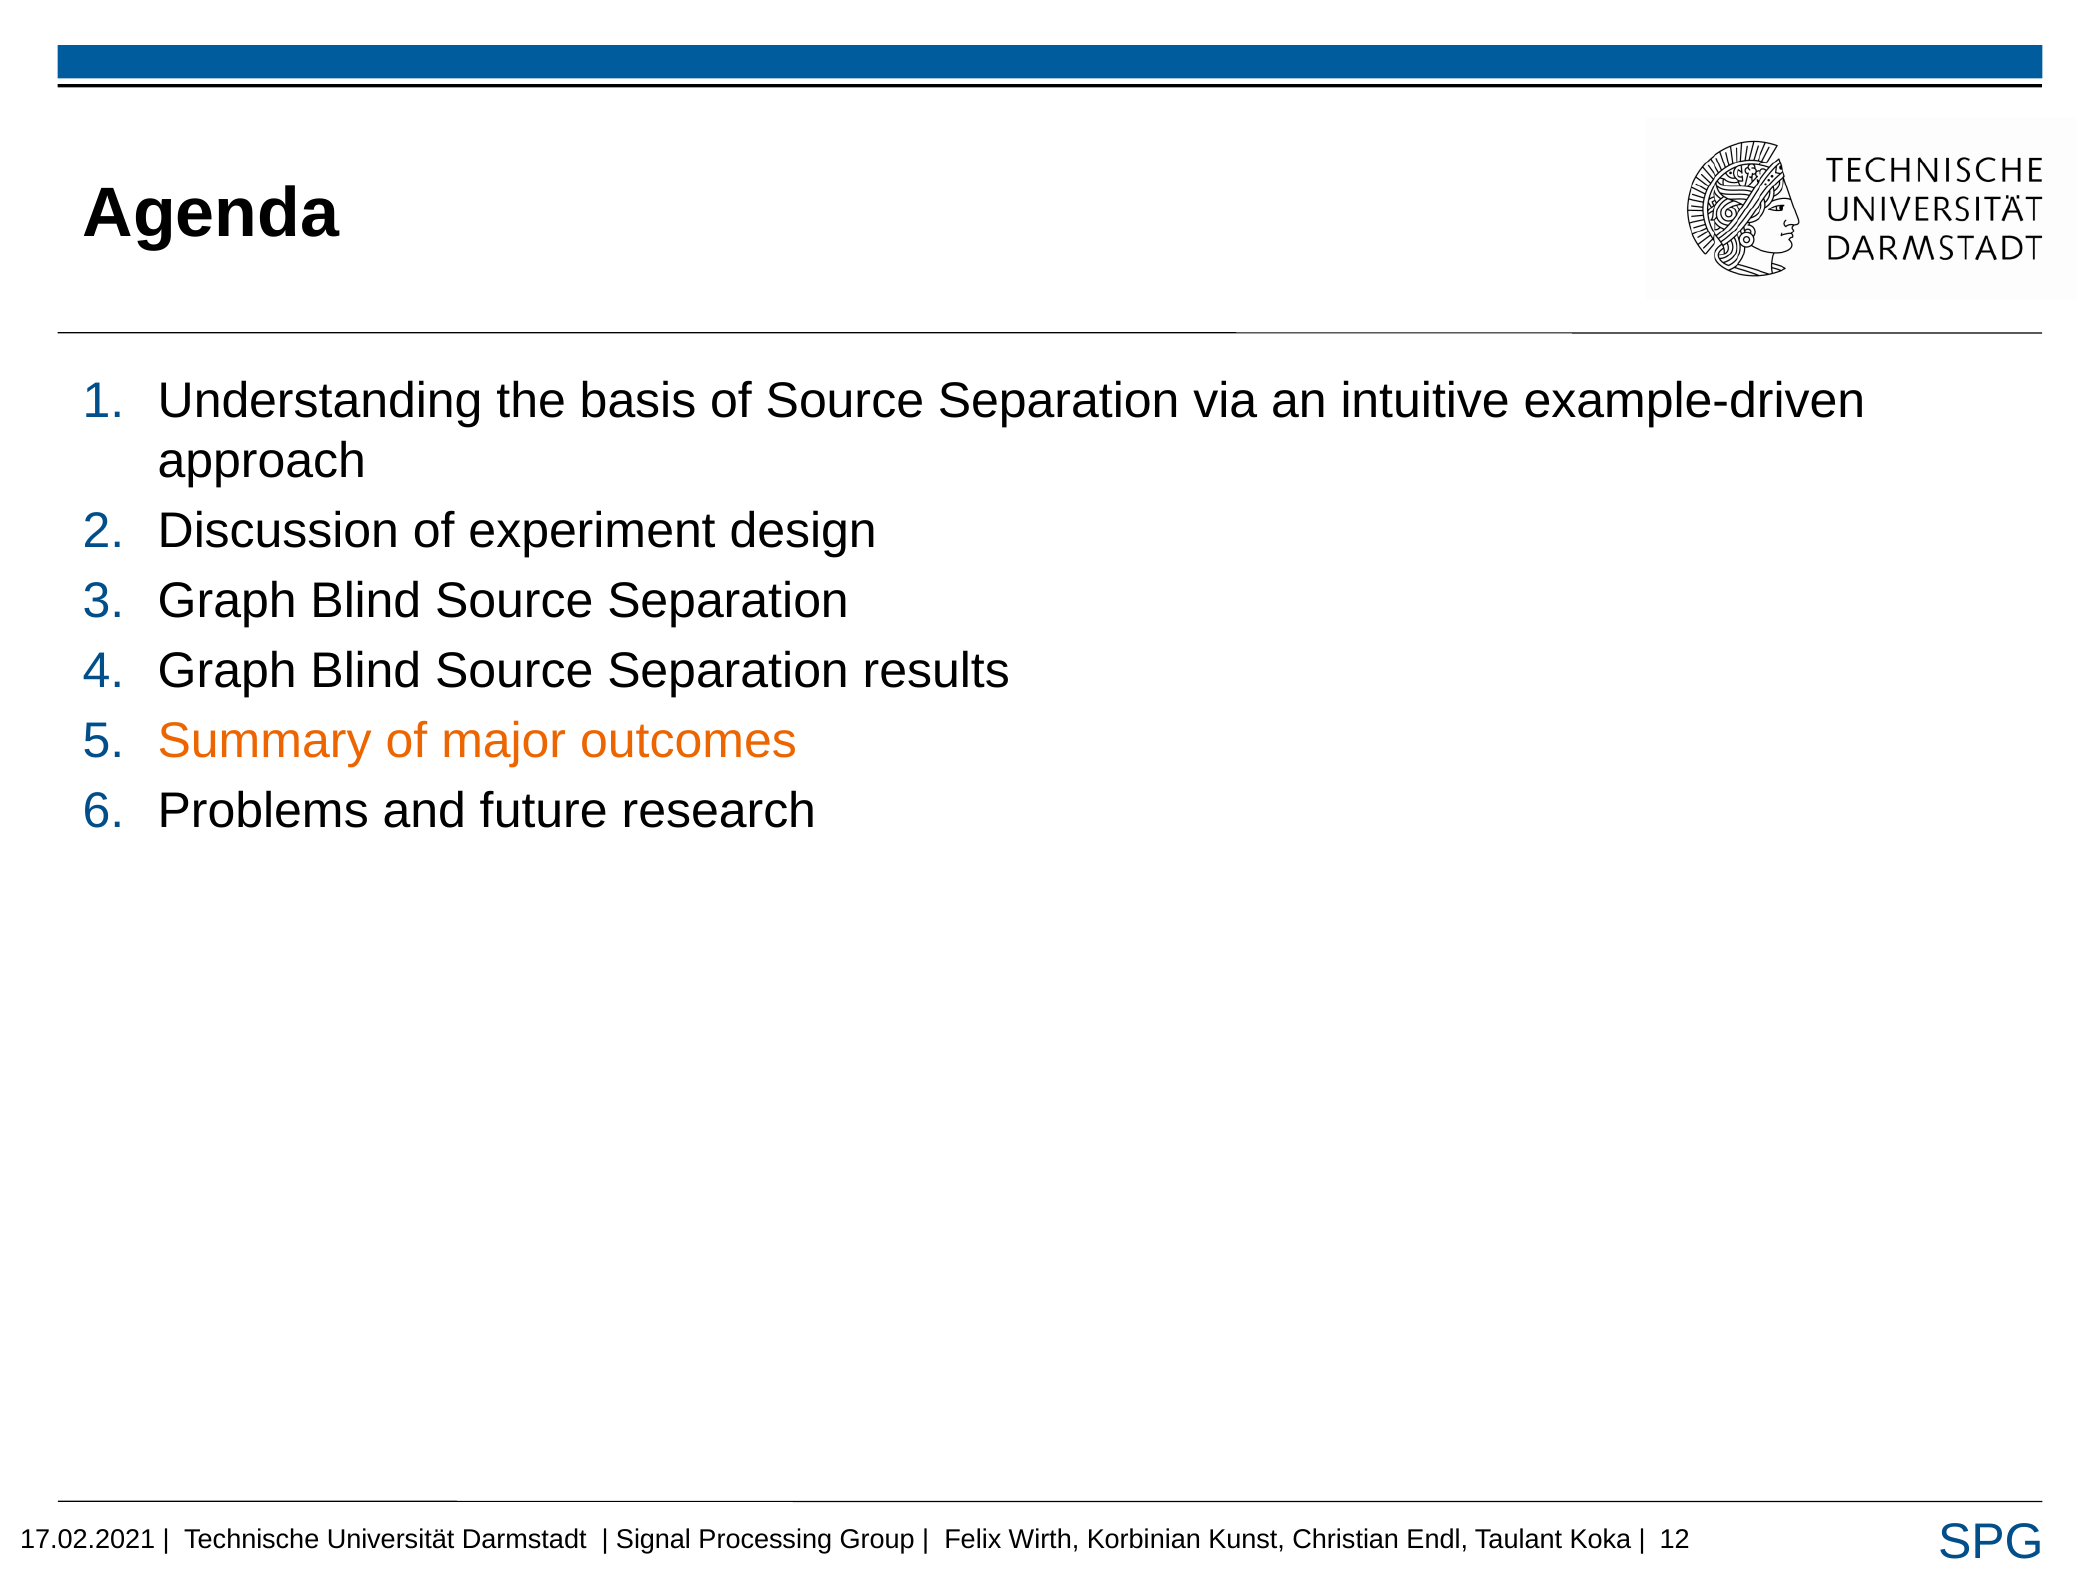

# Agenda
Understanding the basis of Source Separation via an intuitive example-driven approach
Discussion of experiment design
Graph Blind Source Separation
Graph Blind Source Separation results
Summary of major outcomes
Problems and future research